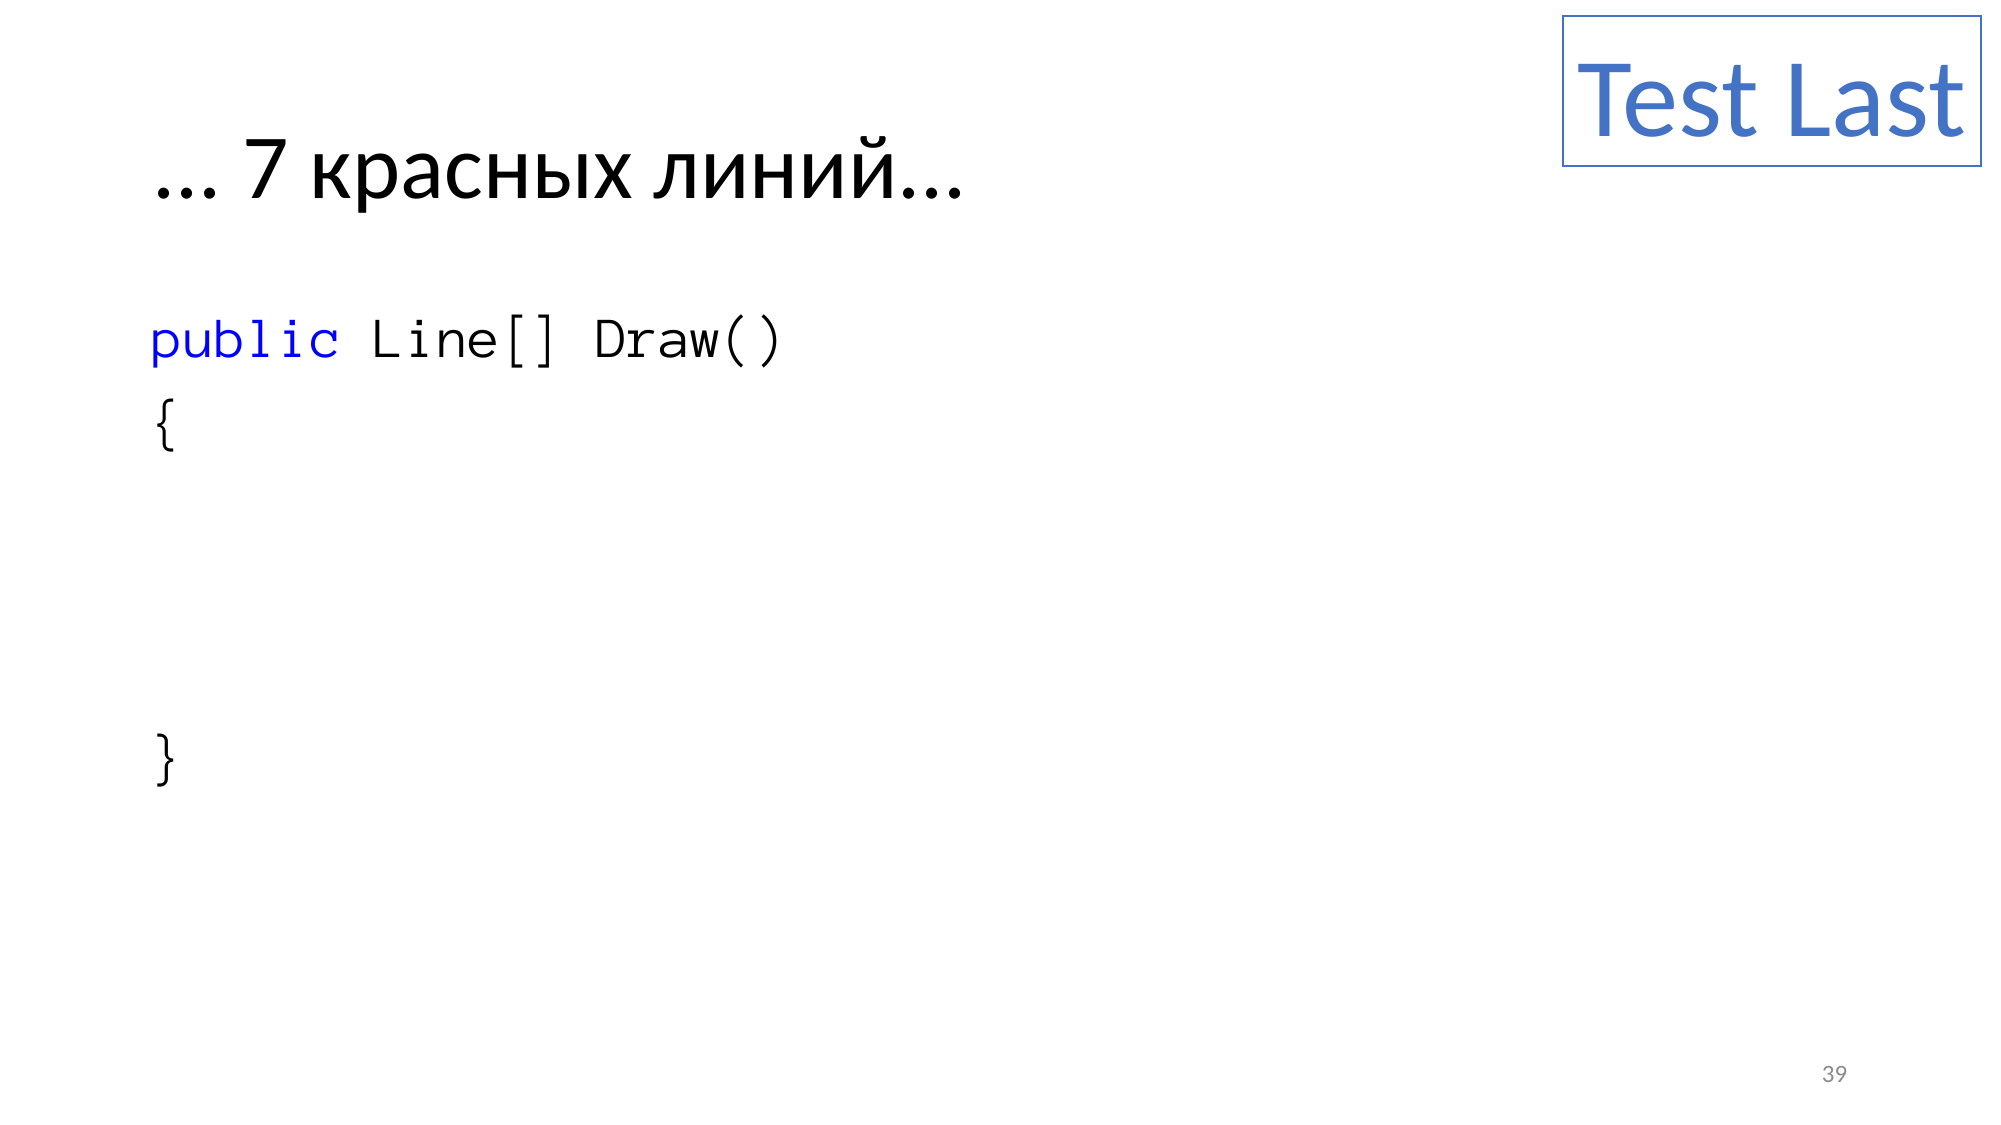

Test Last
# ... 7 красных линий...
public Line[] Draw()
{

}
39